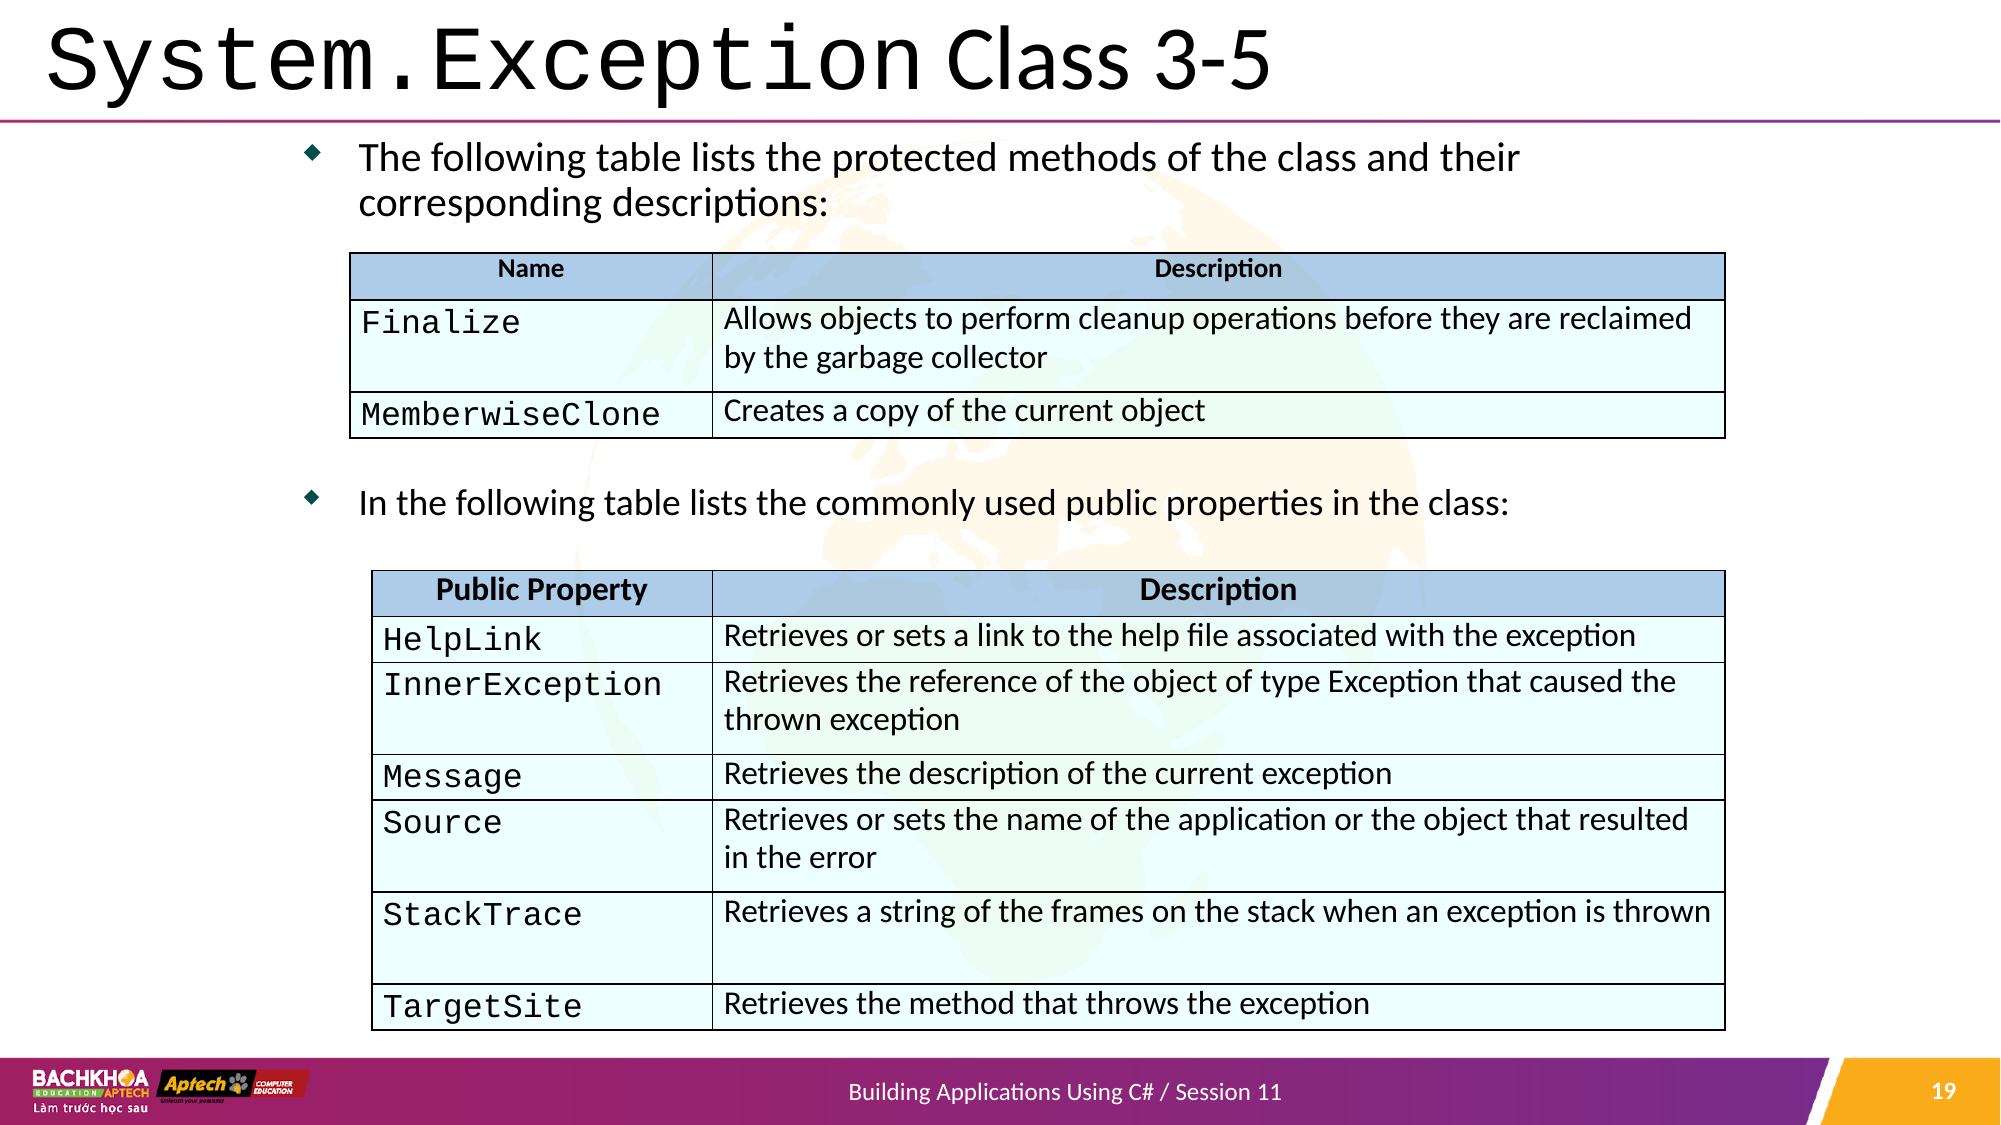

# System.Exception Class 3-5

The following table lists the protected methods of the class and their corresponding descriptions:

| Name | Description |
| --- | --- |
| Finalize | Allows objects to perform cleanup operations before they are reclaimed by the garbage collector |
| MemberwiseClone | Creates a copy of the current object |
In the following table lists the commonly used public properties in the class:
| Public Property | Description |
| --- | --- |
| HelpLink | Retrieves or sets a link to the help file associated with the exception |
| InnerException | Retrieves the reference of the object of type Exception that caused the thrown exception |
| Message | Retrieves the description of the current exception |
| Source | Retrieves or sets the name of the application or the object that resulted in the error |
| StackTrace | Retrieves a string of the frames on the stack when an exception is thrown |
| TargetSite | Retrieves the method that throws the exception |
19
Building Applications Using C# / Session 11